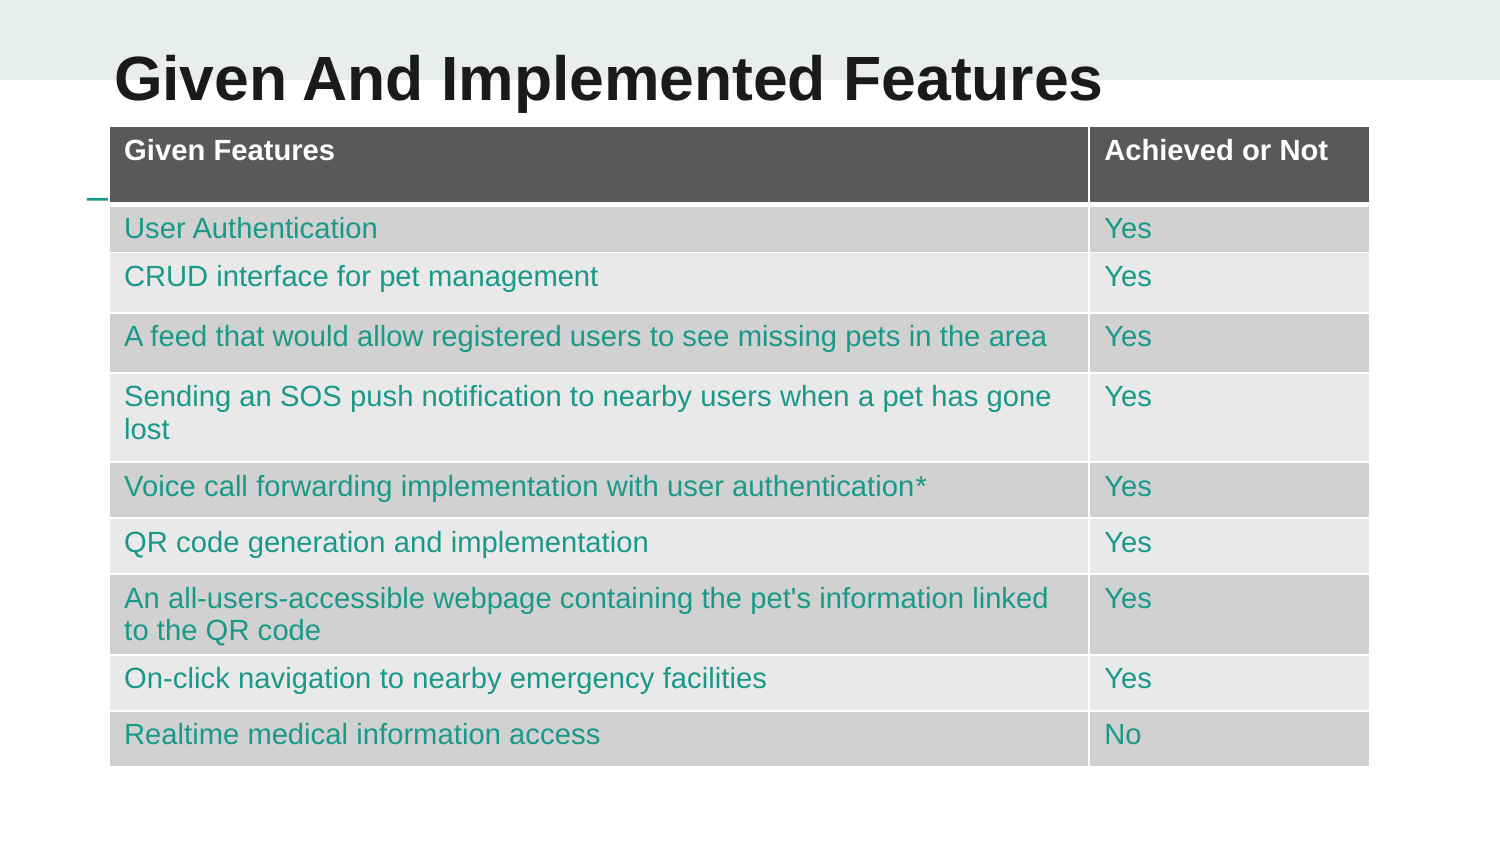

# Given And Implemented Features
| Given Features | Achieved or Not |
| --- | --- |
| User Authentication​ | Yes |
| CRUD interface for pet management​ | Yes |
| A feed that would allow registered users to see missing pets in the area | Yes |
| Sending an SOS push notification to nearby users when a pet has gone lost | Yes |
| Voice call forwarding implementation with user authentication​\* | Yes |
| QR code generation and implementation​ | Yes |
| An all-users-accessible webpage containing the pet's information linked to the QR code​ | Yes |
| On-click navigation to nearby emergency facilities​ | Yes |
| Realtime medical information access​ | No |